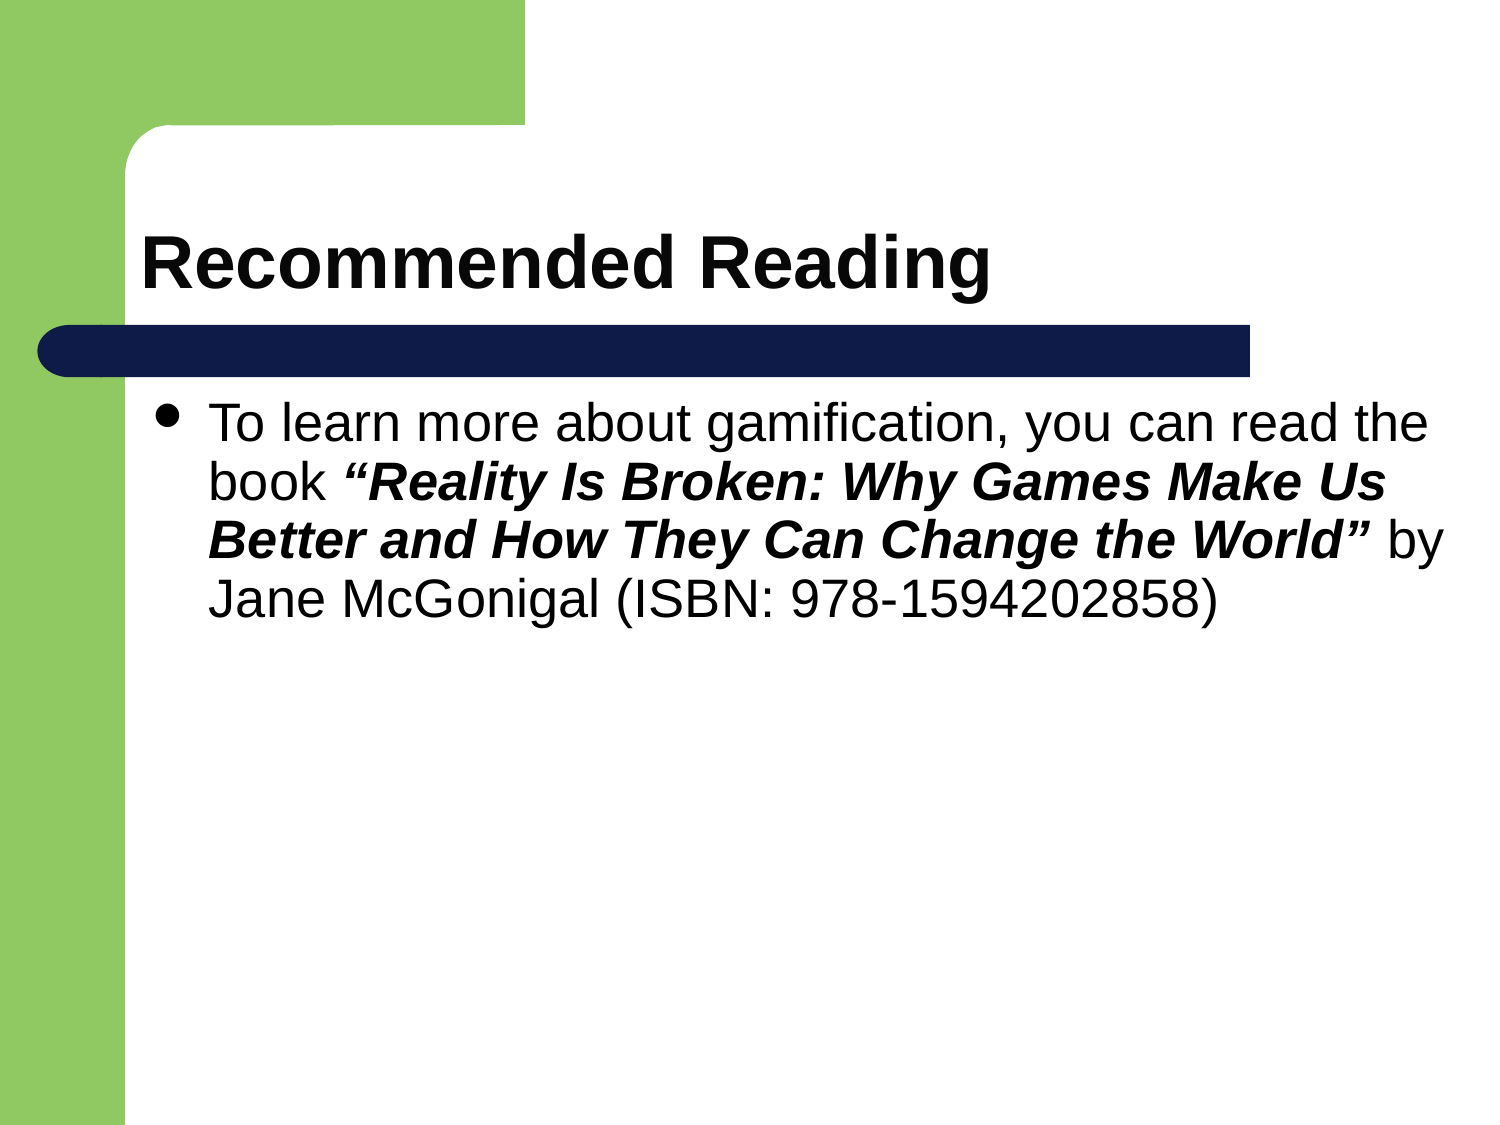

# Recommended Reading
To learn more about gamification, you can read the book “Reality Is Broken: Why Games Make Us Better and How They Can Change the World” by Jane McGonigal (ISBN: 978-1594202858)